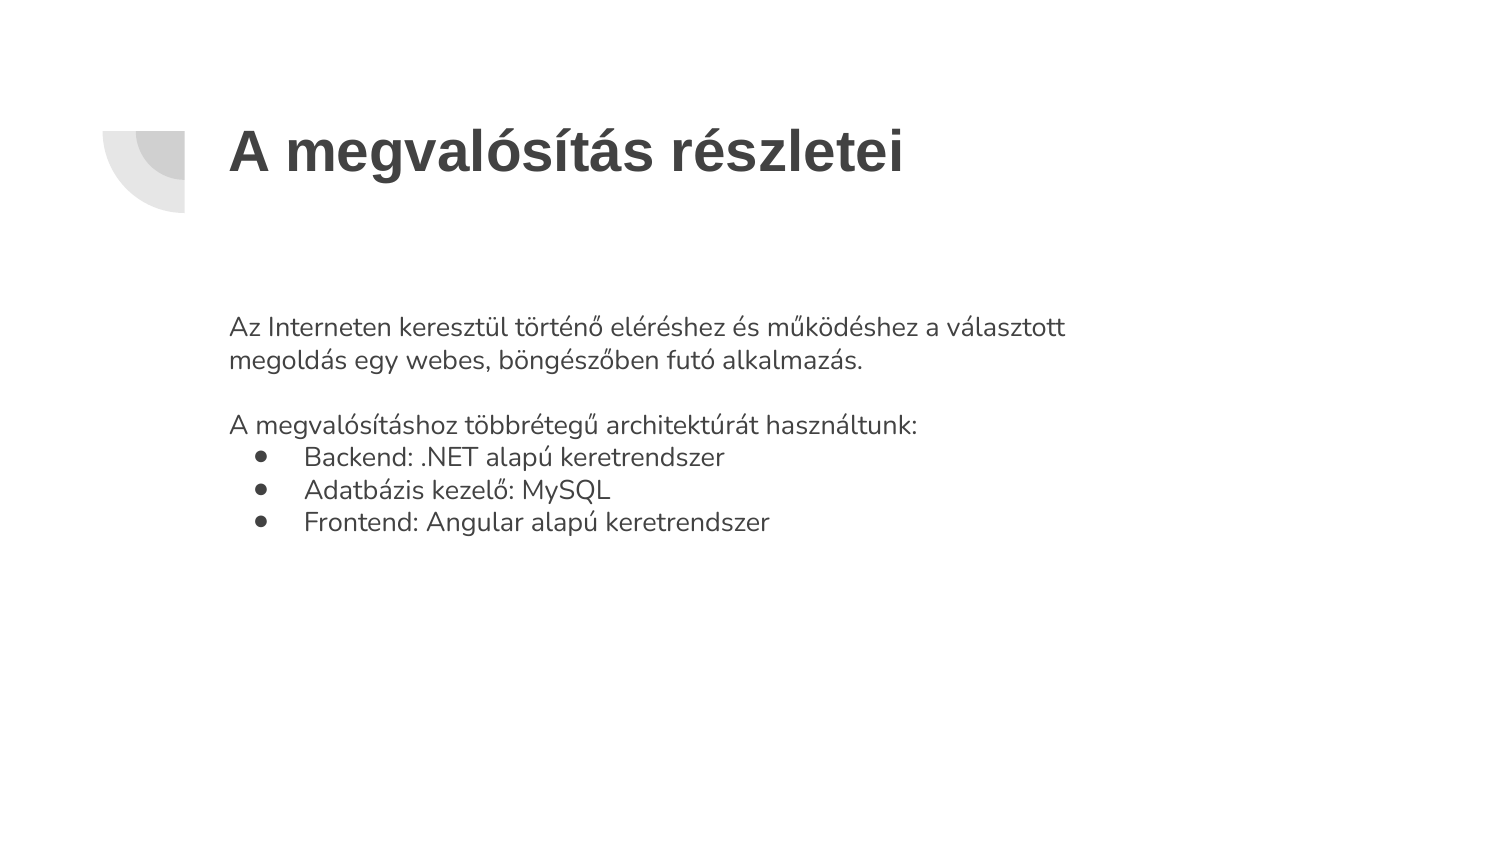

# A megvalósítás részletei
Az Interneten keresztül történő eléréshez és működéshez a választott megoldás egy webes, böngészőben futó alkalmazás.

A megvalósításhoz többrétegű architektúrát használtunk:
Backend: .NET alapú keretrendszer
Adatbázis kezelő: MySQL
Frontend: Angular alapú keretrendszer